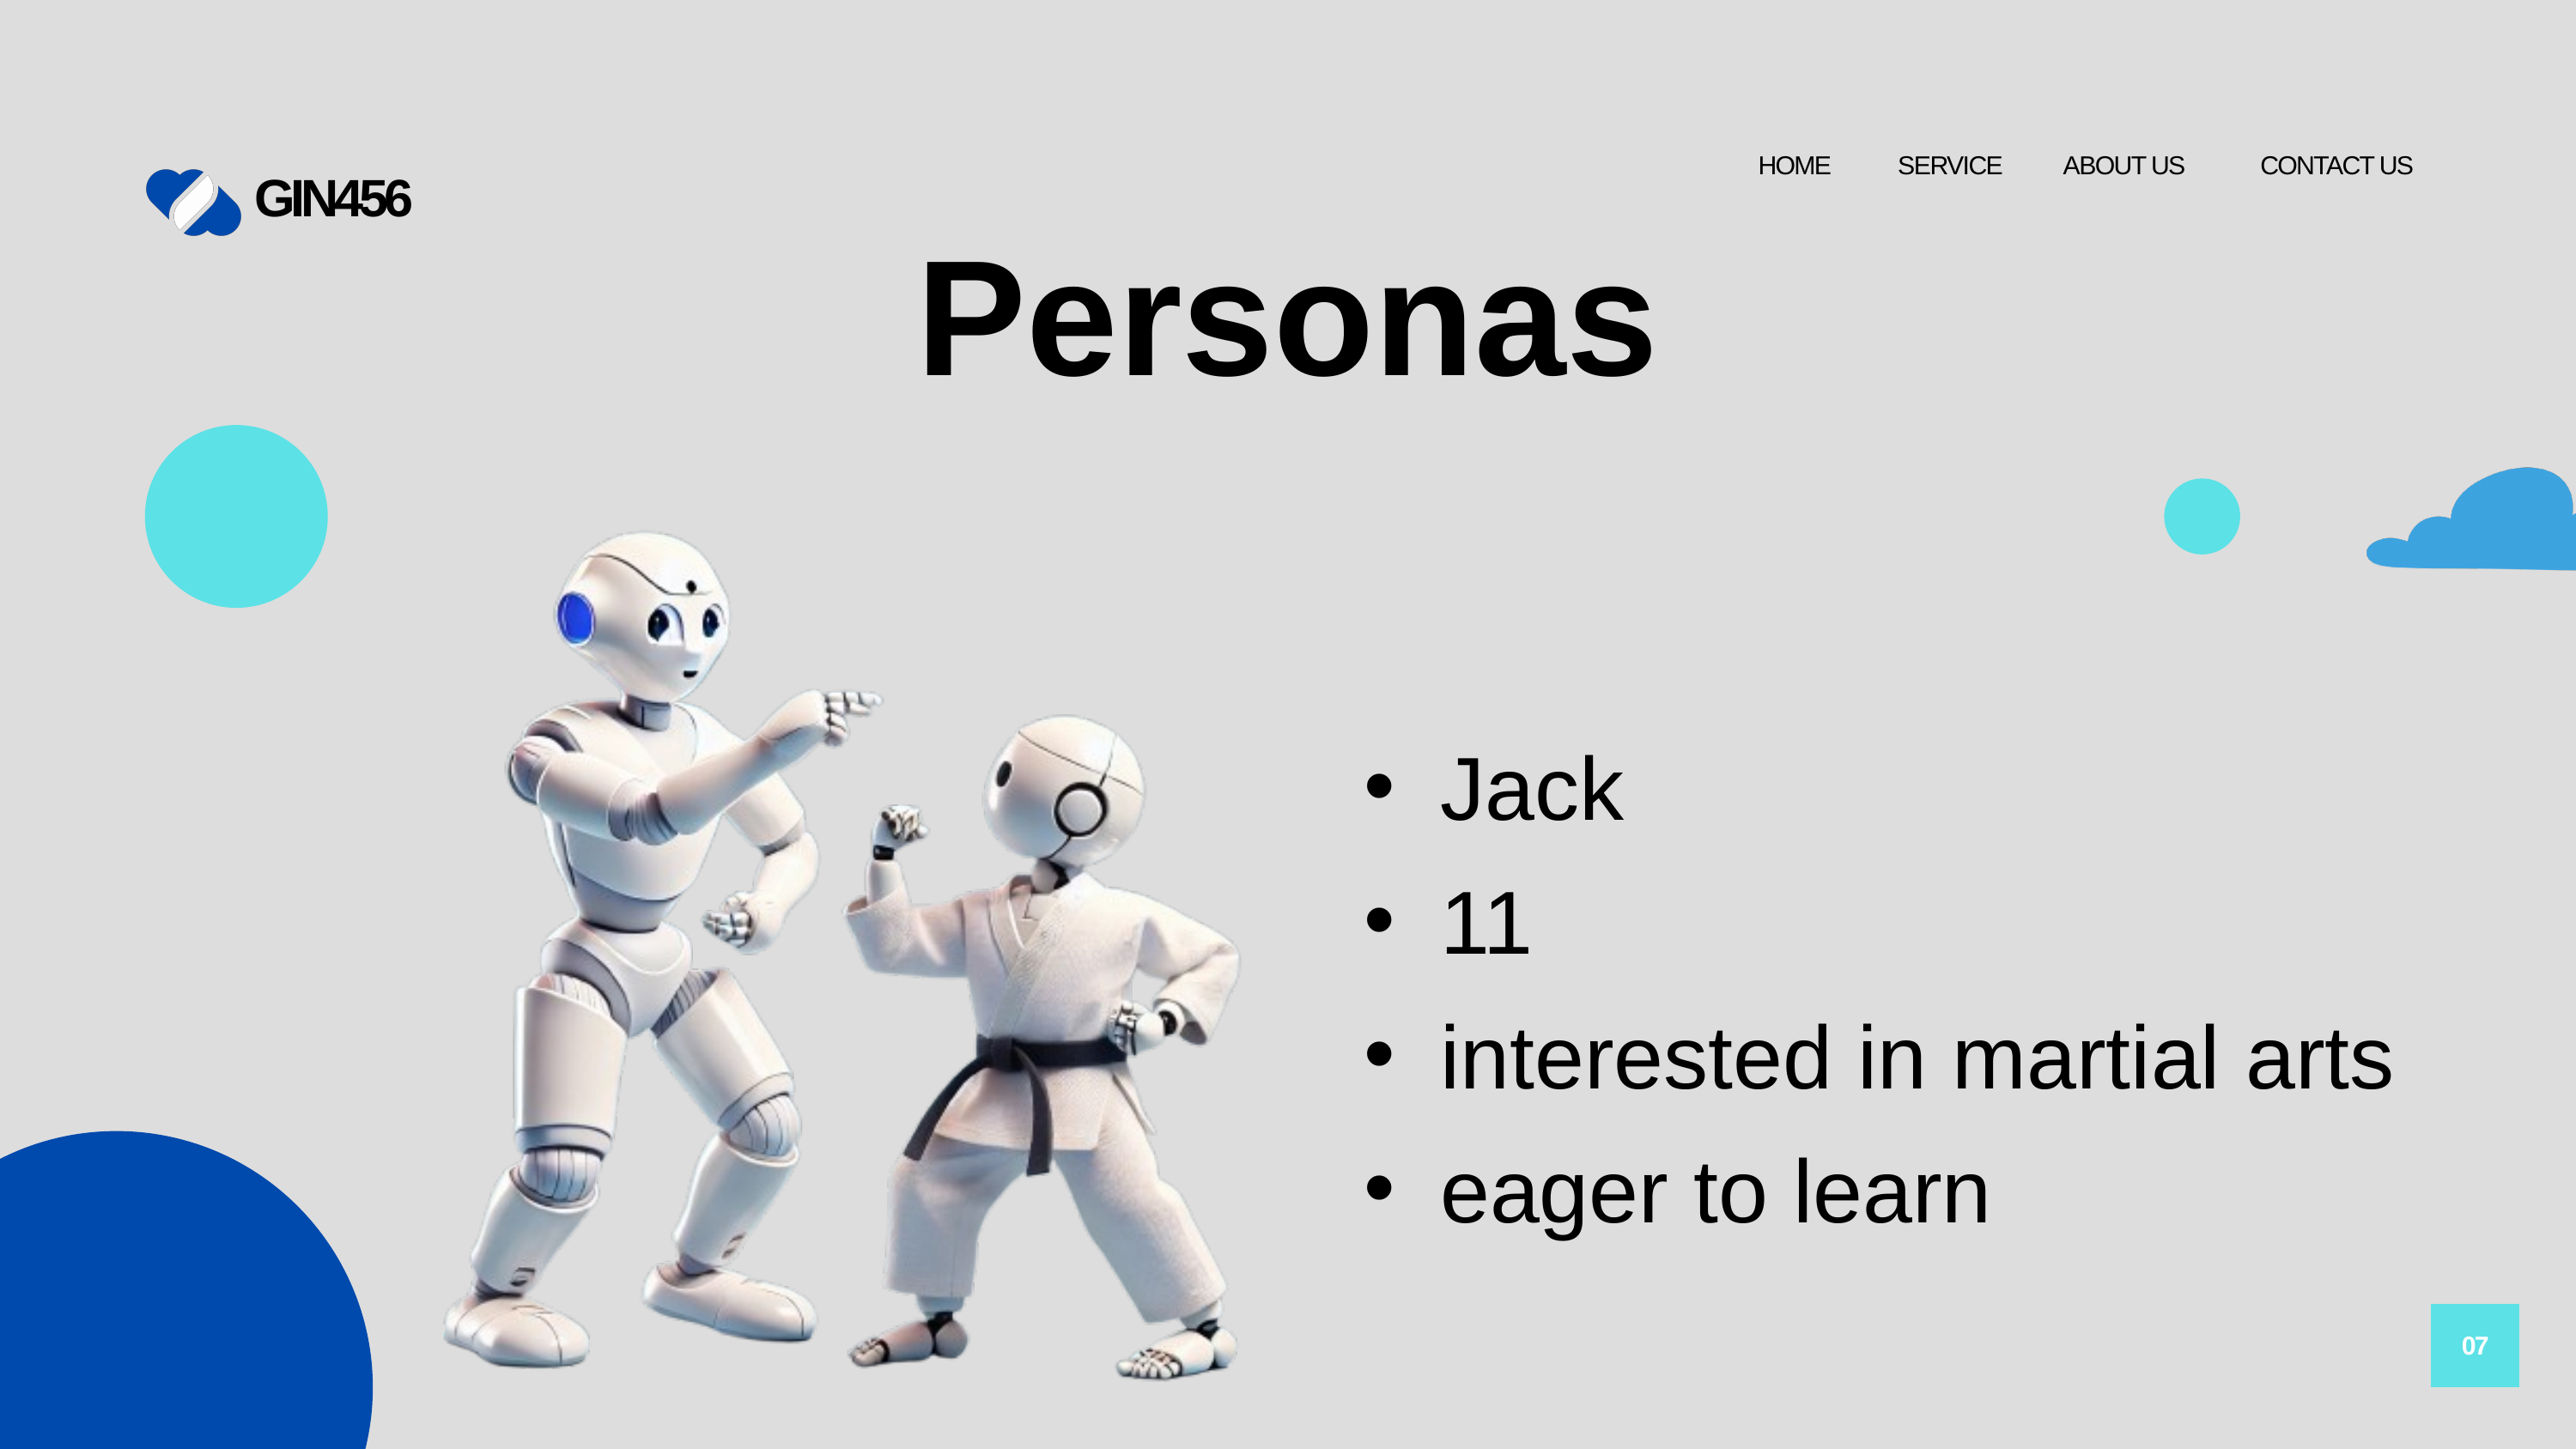

HOME
SERVICE
ABOUT US
CONTACT US

GIN456
Personas

Jack
11
interested in martial arts
eager to learn

07